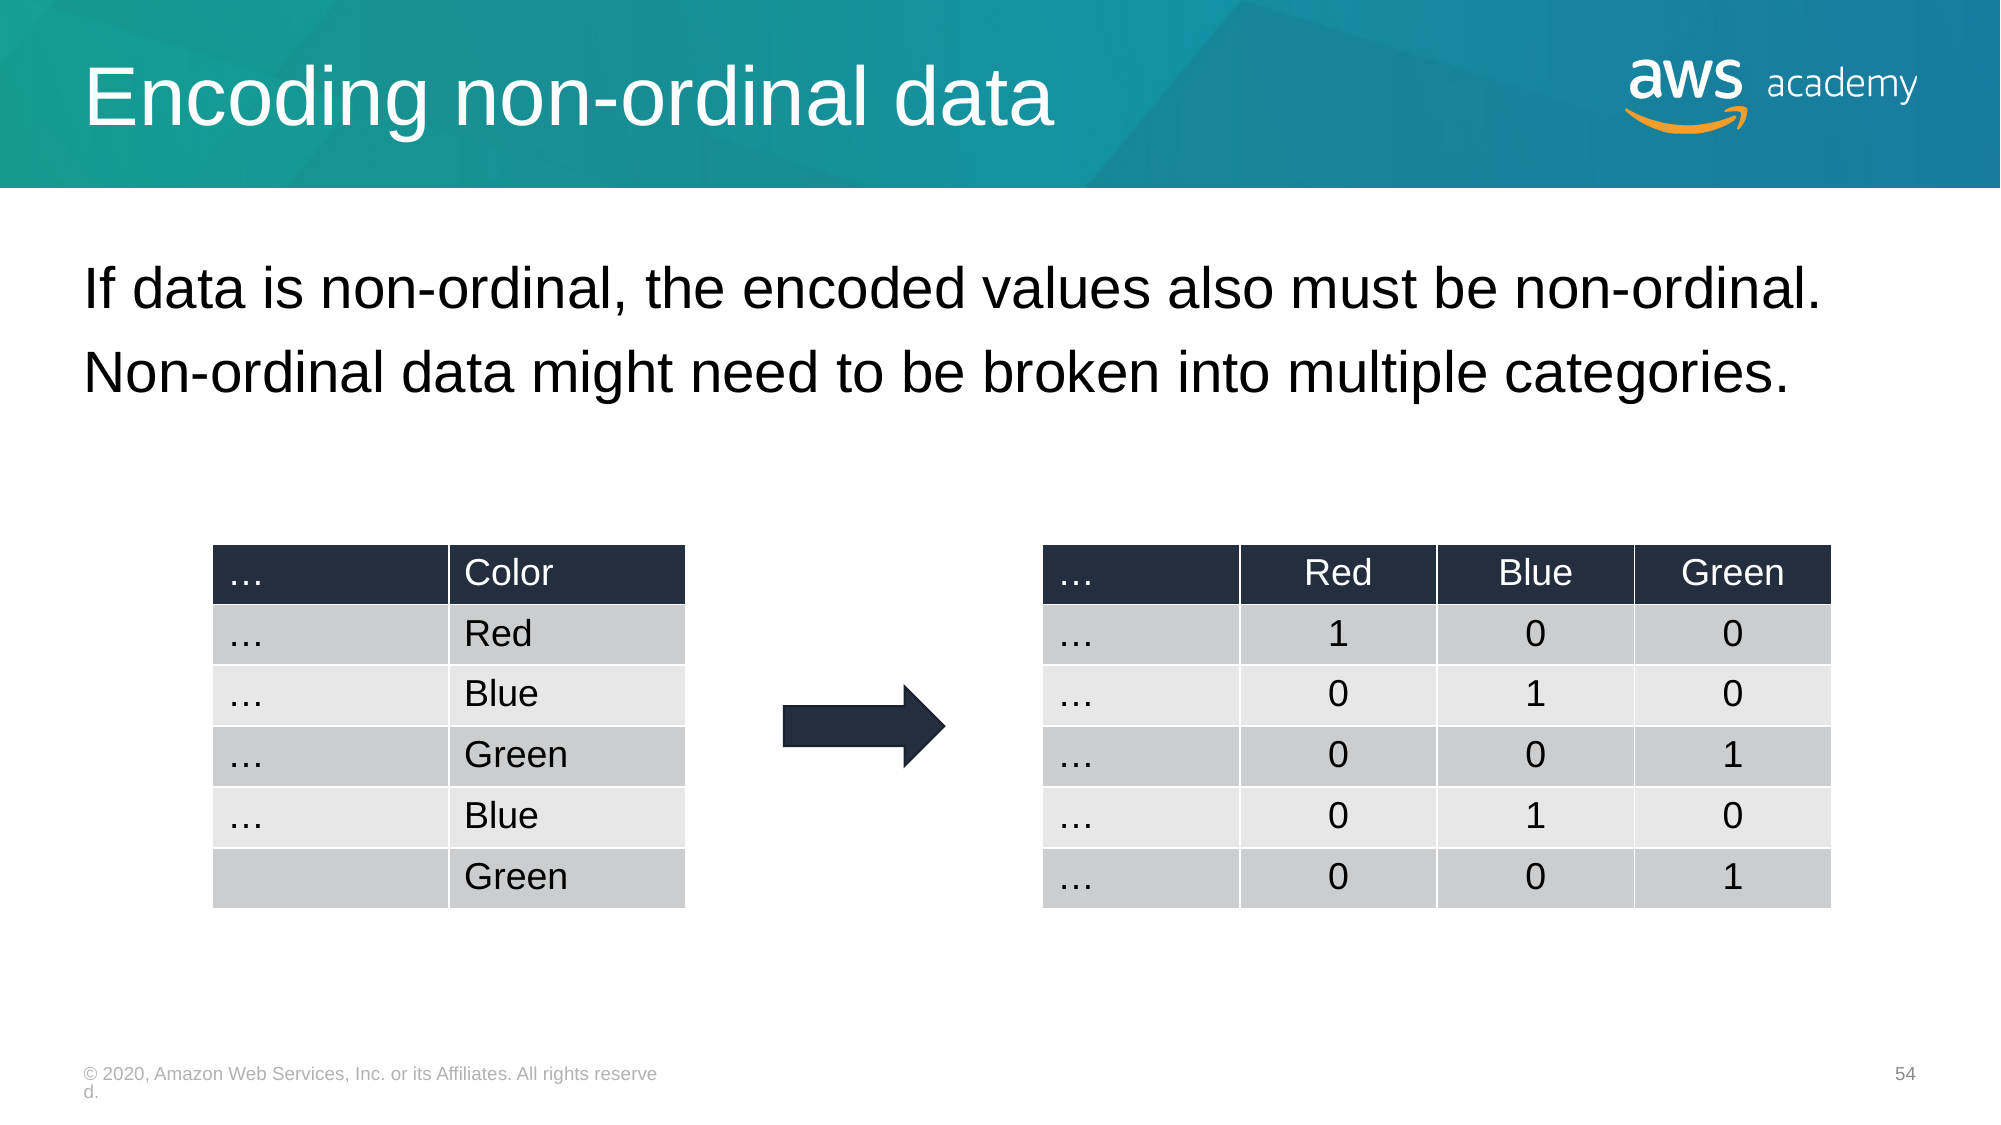

# Encoding non-ordinal data
If data is non-ordinal, the encoded values also must be non-ordinal.
Non-ordinal data might need to be broken into multiple categories.
| … | Color |
| --- | --- |
| … | Red |
| … | Blue |
| … | Green |
| … | Blue |
|  | Green |
| … | Red | Blue | Green |
| --- | --- | --- | --- |
| … | 1 | 0 | 0 |
| … | 0 | 1 | 0 |
| … | 0 | 0 | 1 |
| … | 0 | 1 | 0 |
| … | 0 | 0 | 1 |

© 2020, Amazon Web Services, Inc. or its Affiliates. All rights reserved.
54